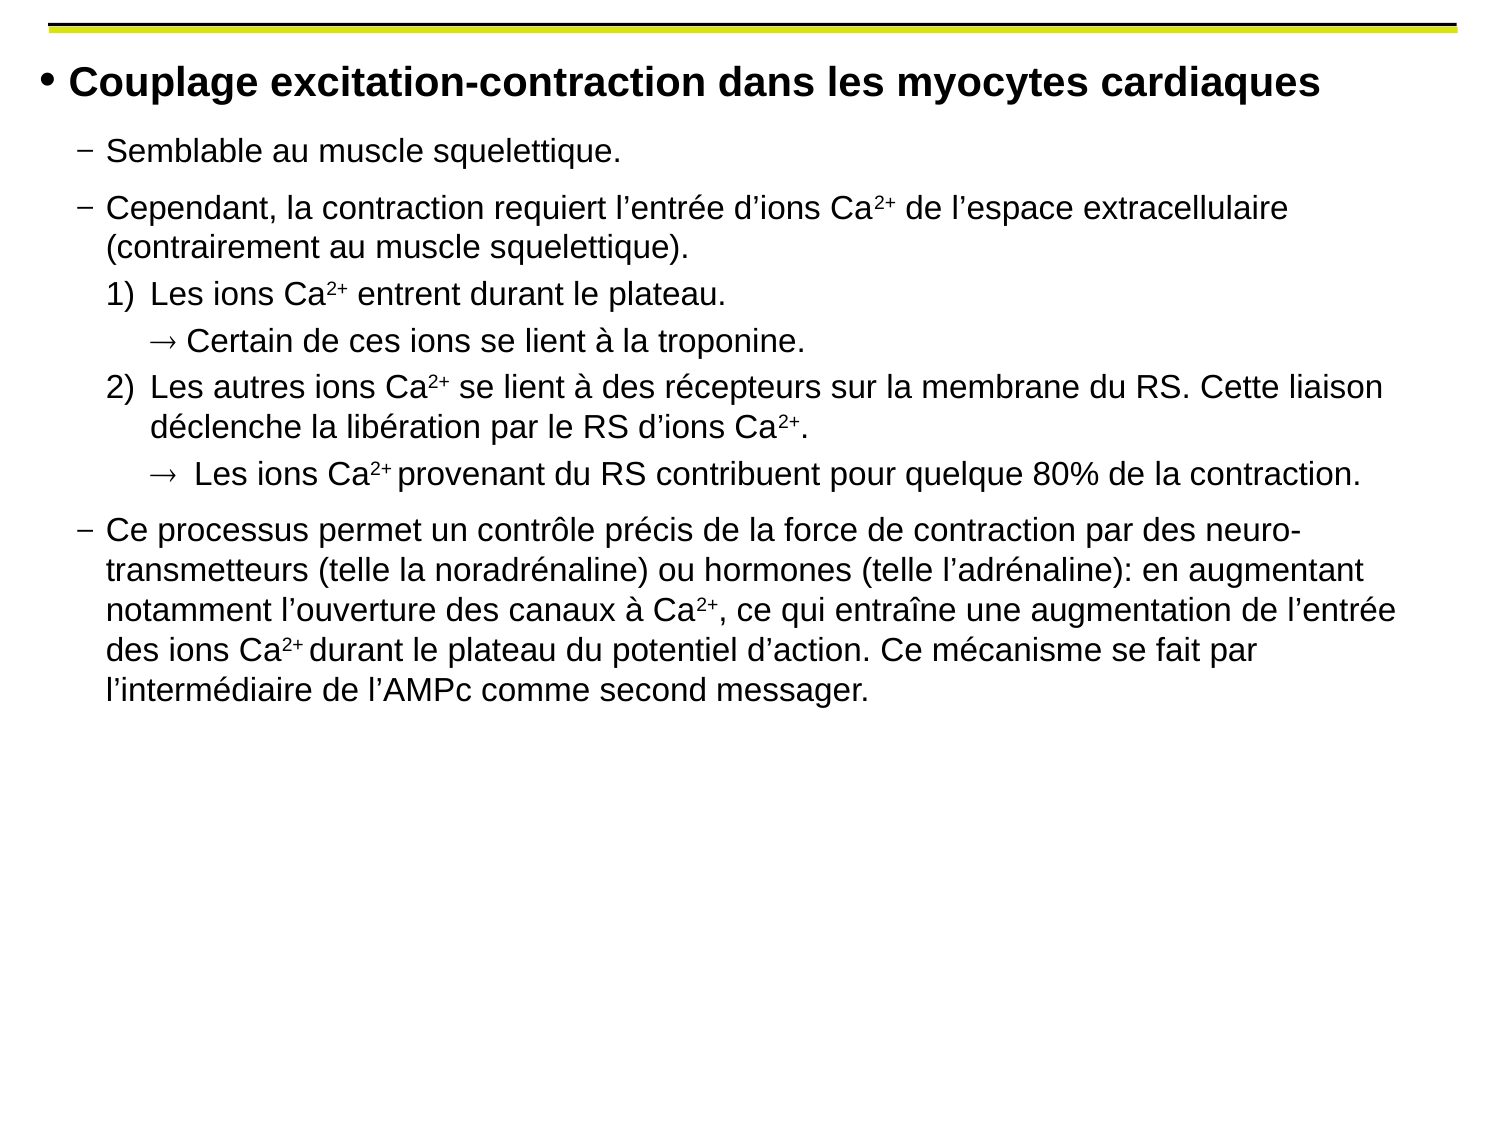

Couplage excitation-contraction dans les myocytes cardiaques
Semblable au muscle squelettique.
Cependant, la contraction requiert l’entrée d’ions Ca2+ de l’espace extracellulaire (contrairement au muscle squelettique).
1)	Les ions Ca2+ entrent durant le plateau.
→ Certain de ces ions se lient à la troponine.
2)	Les autres ions Ca2+ se lient à des récepteurs sur la membrane du RS. Cette liaison déclenche la libération par le RS d’ions Ca2+.
→	Les ions Ca2+ provenant du RS contribuent pour quelque 80% de la contraction.
Ce processus permet un contrôle précis de la force de contraction par des neuro-transmetteurs (telle la noradrénaline) ou hormones (telle l’adrénaline): en augmentant notamment l’ouverture des canaux à Ca2+, ce qui entraîne une augmentation de l’entrée des ions Ca2+ durant le plateau du potentiel d’action. Ce mécanisme se fait par l’intermédiaire de l’AMPc comme second messager.